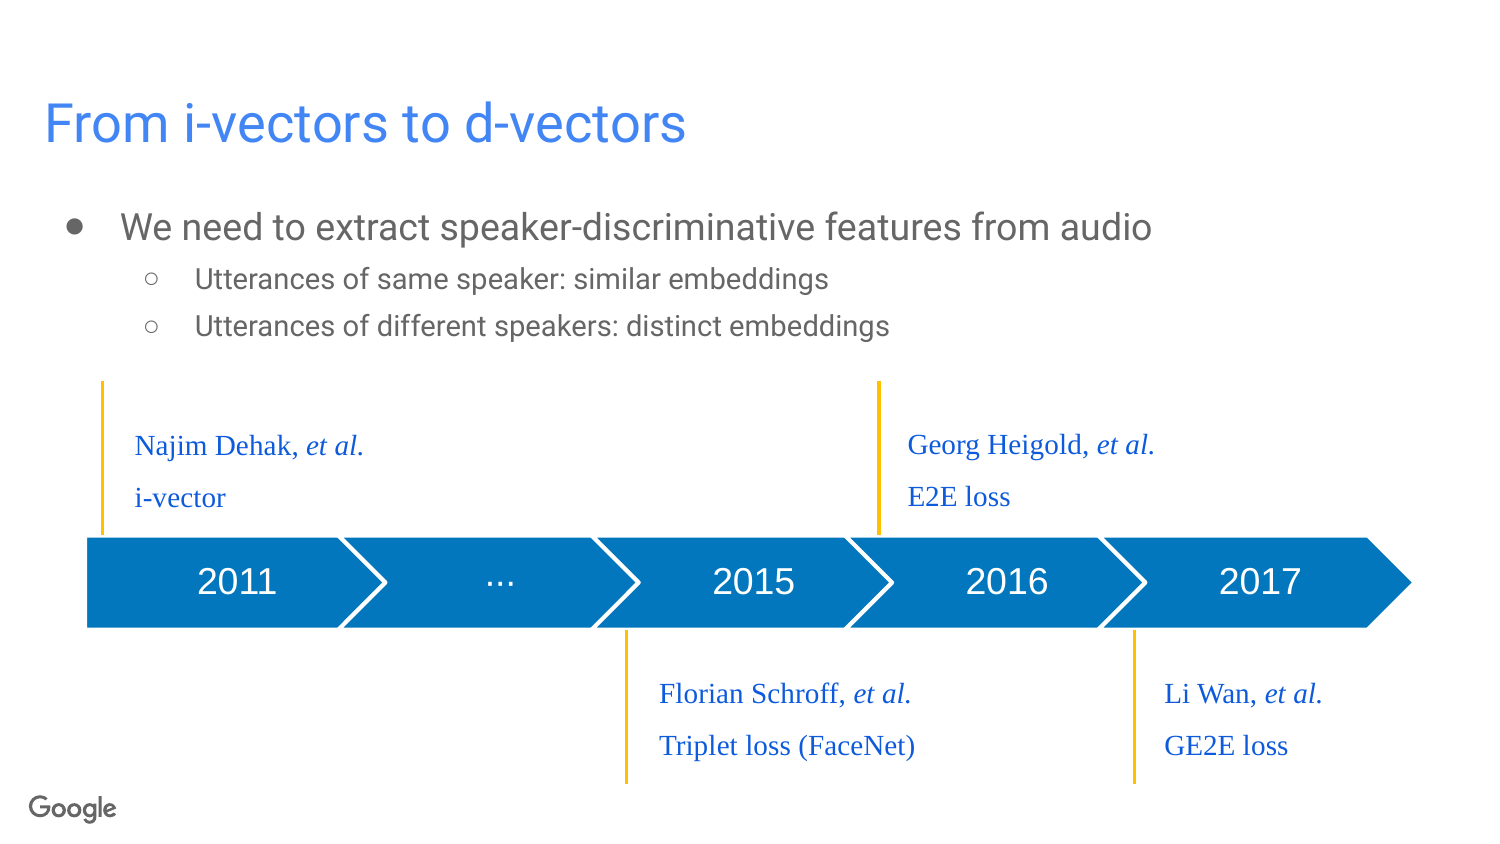

# From i-vectors to d-vectors
We need to extract speaker-discriminative features from audio
Utterances of same speaker: similar embeddings
Utterances of different speakers: distinct embeddings
Georg Heigold, et al.
E2E loss
Najim Dehak, et al.
i-vector
2011
∙∙∙
2015
2016
2017
Florian Schroff, et al.
Triplet loss (FaceNet)
Li Wan, et al.
GE2E loss